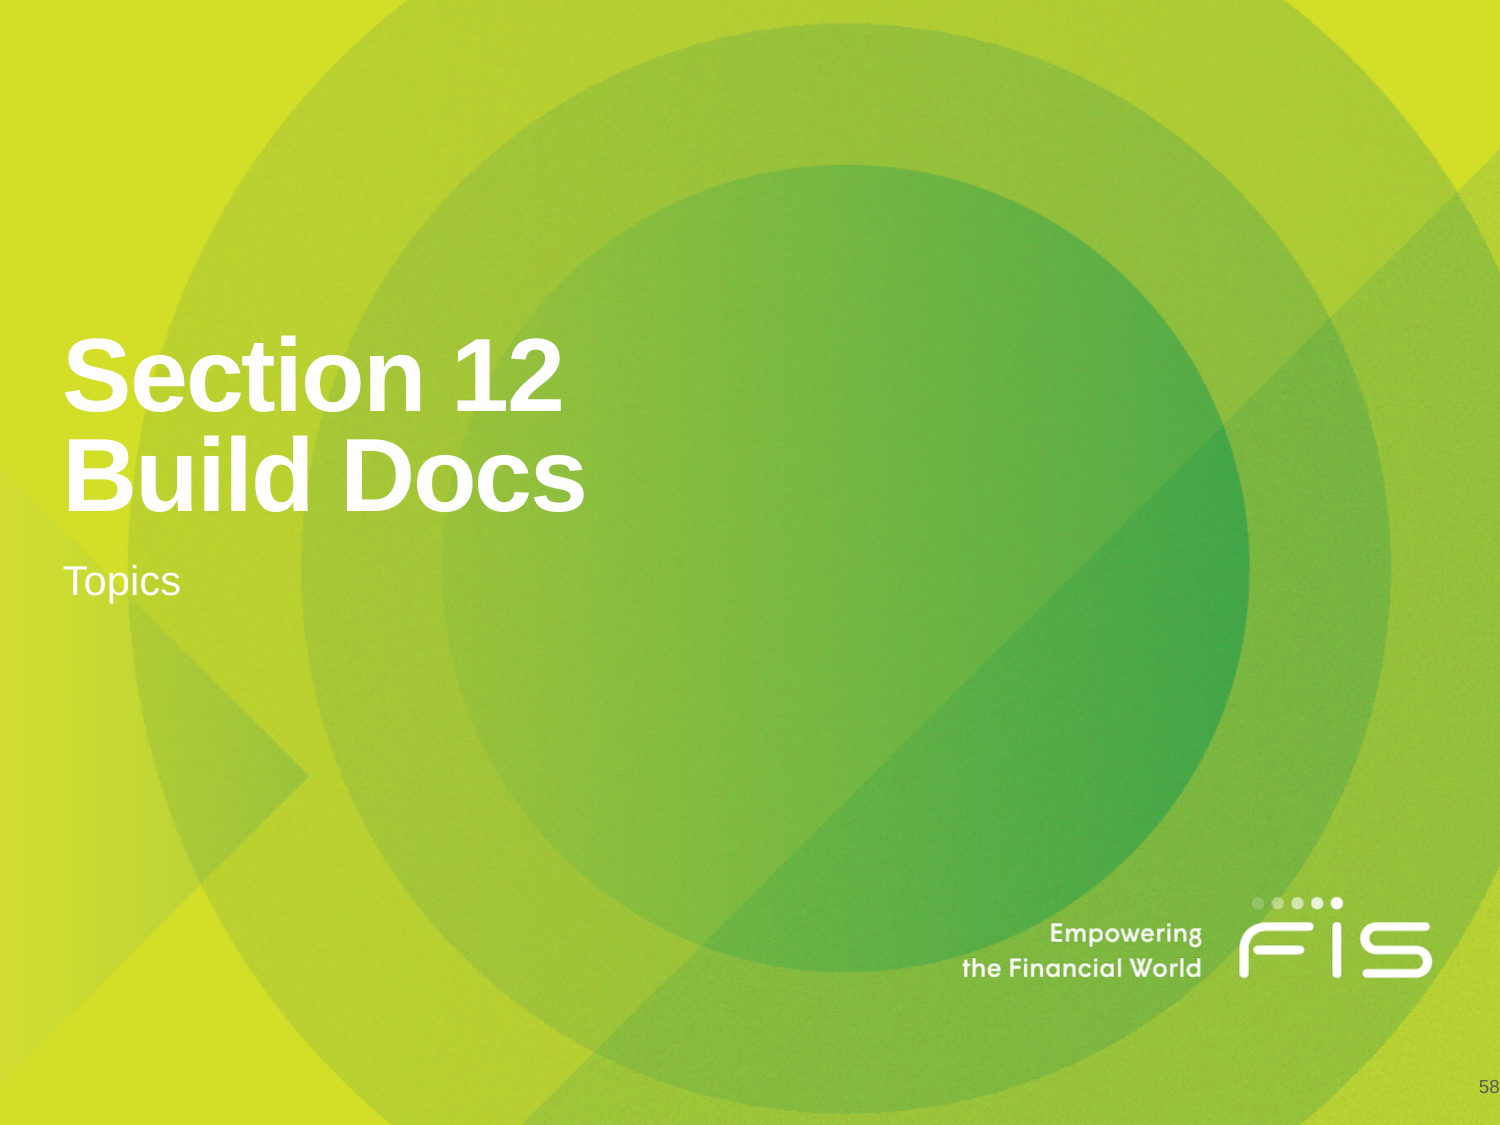

# Section 12 Build Docs
Topics

58